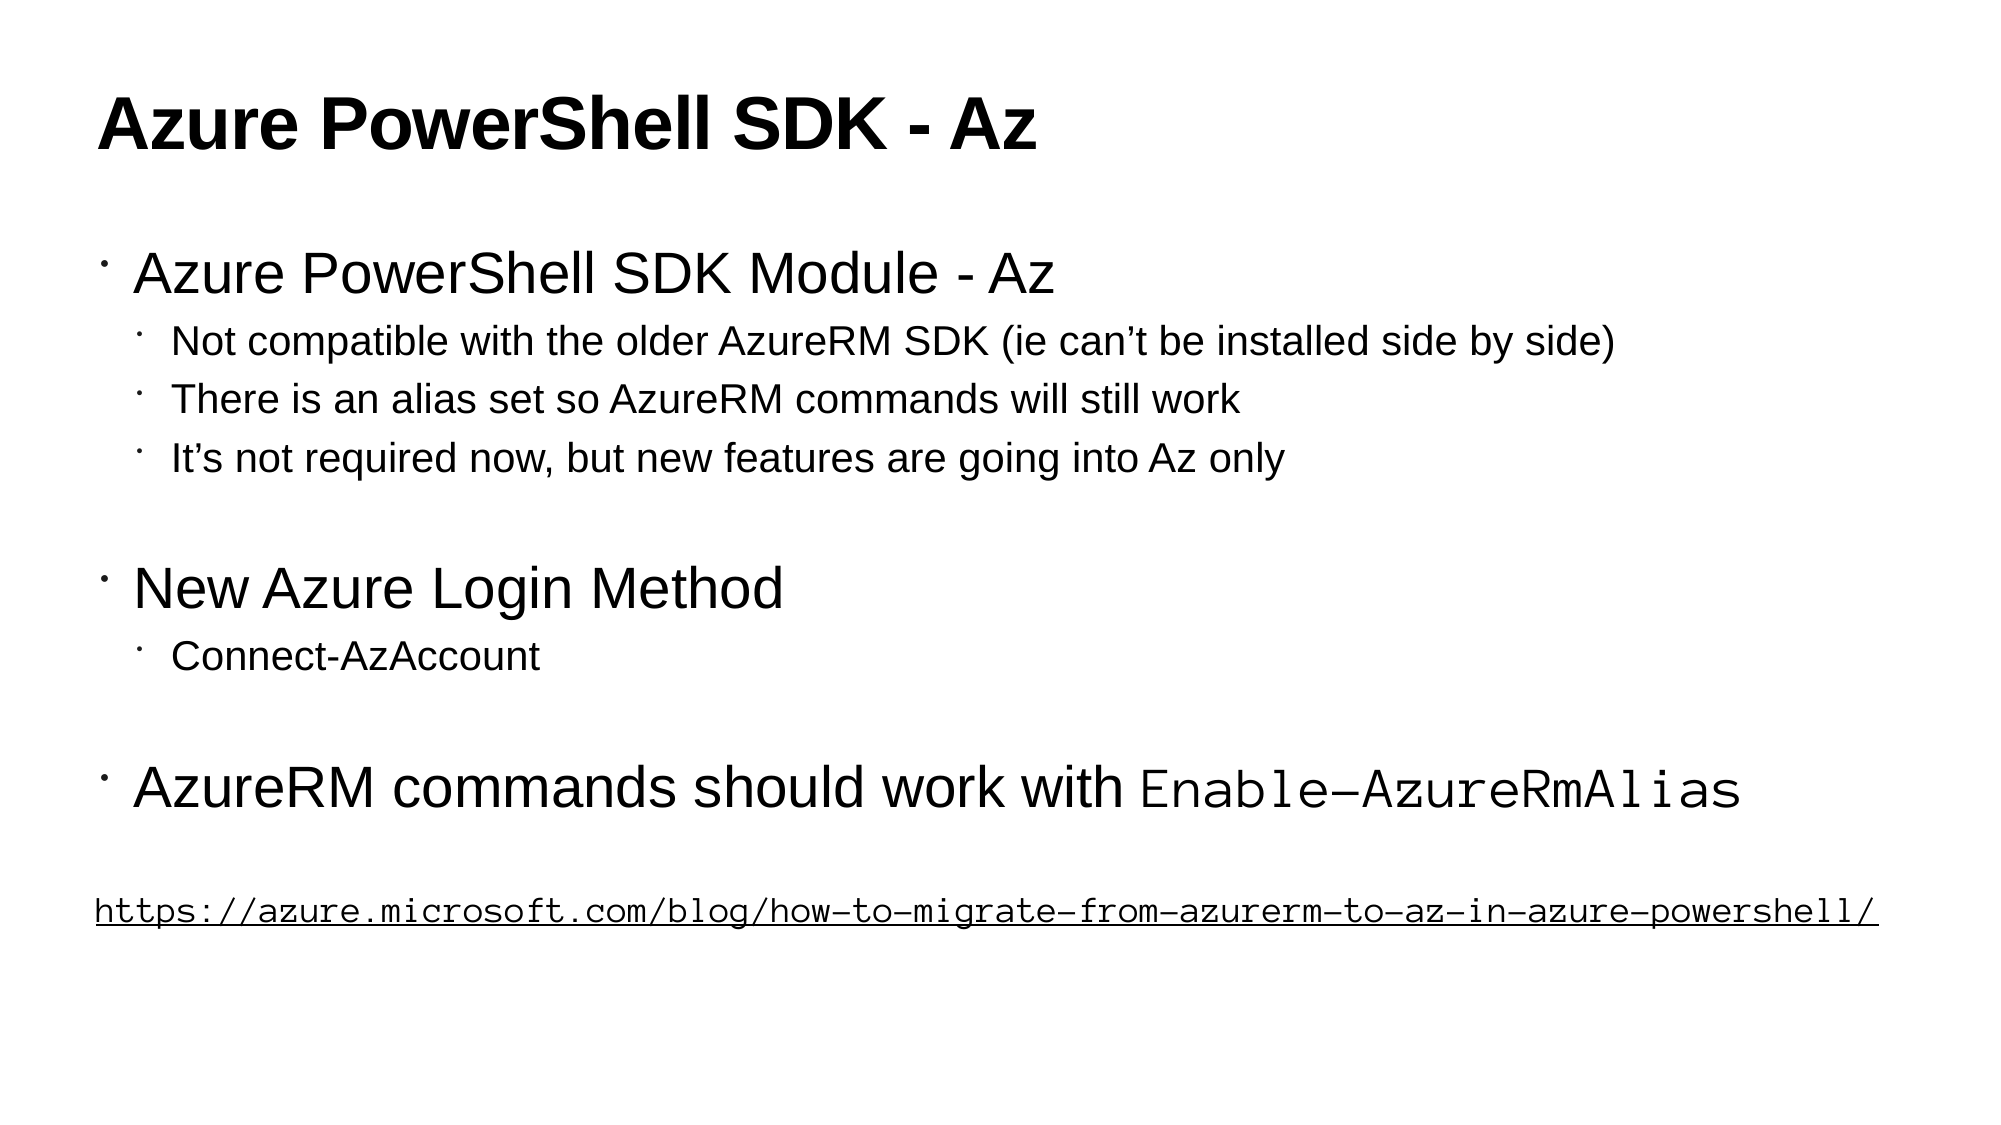

# Azure PowerShell SDK - Az
Azure PowerShell SDK Module - Az
Not compatible with the older AzureRM SDK (ie can’t be installed side by side)
There is an alias set so AzureRM commands will still work
It’s not required now, but new features are going into Az only

New Azure Login Method
Connect-AzAccount

AzureRM commands should work with Enable-AzureRmAlias

https://azure.microsoft.com/blog/how-to-migrate-from-azurerm-to-az-in-azure-powershell/